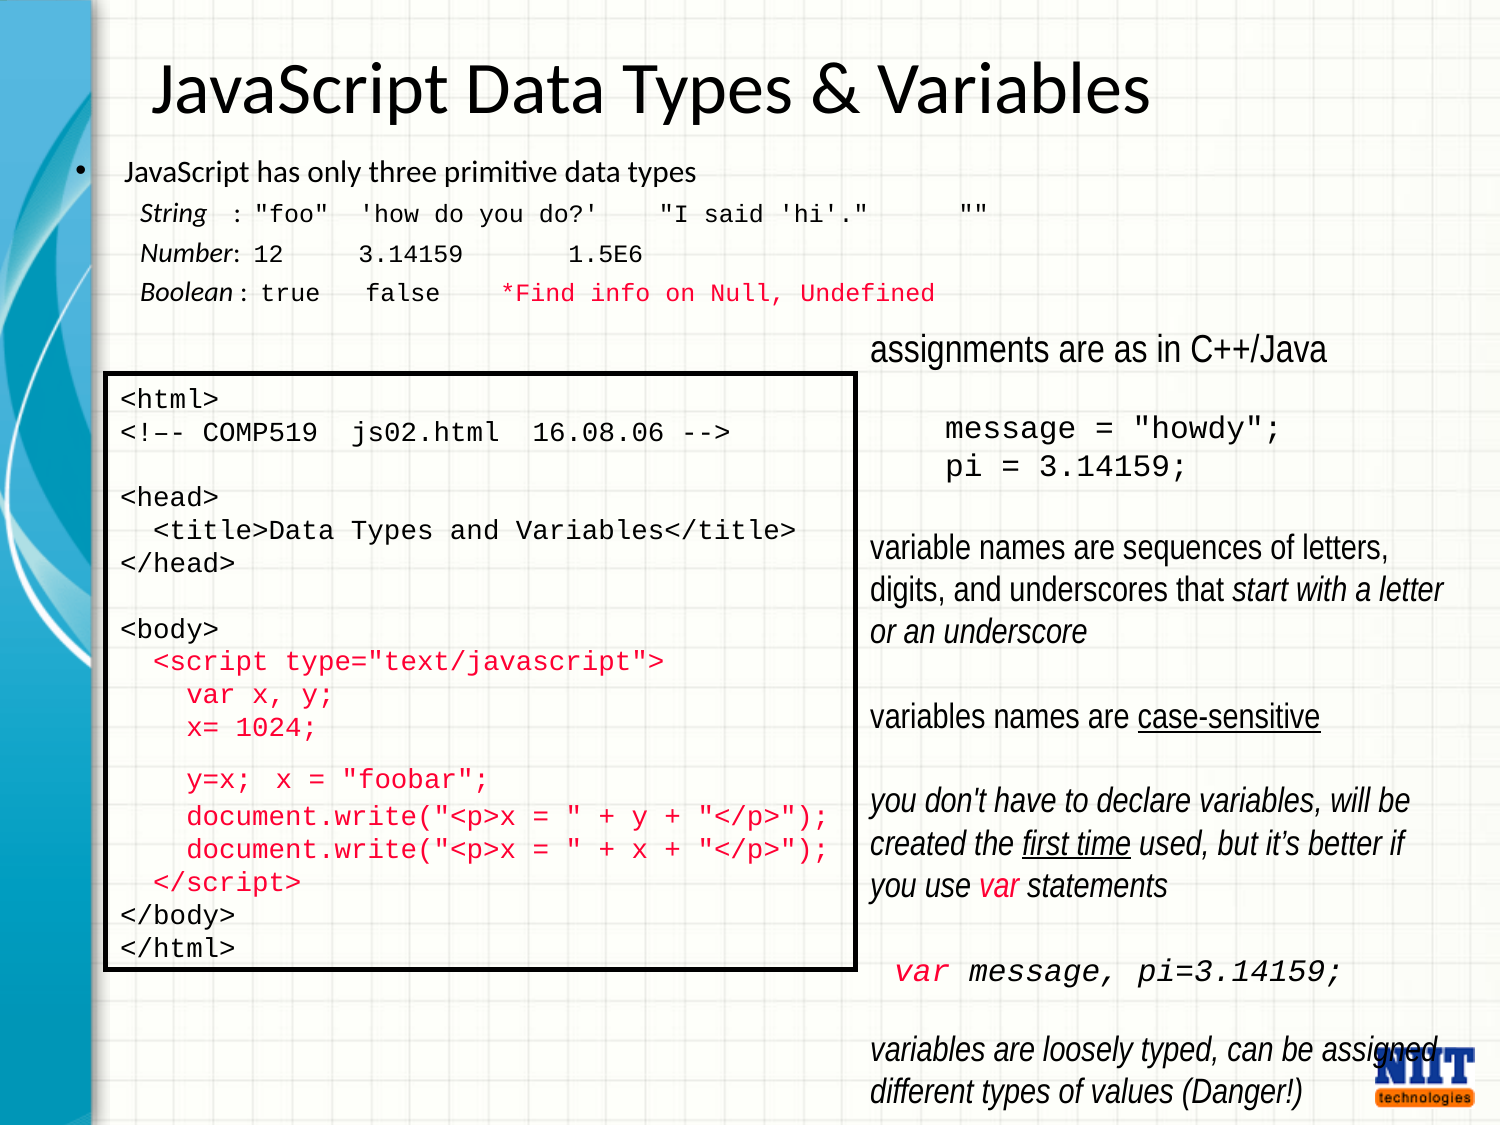

# JavaScript Data Types & Variables
JavaScript has only three primitive data types
String    :  "foo"  'how do you do?'    "I said 'hi'."      ""
Number:  12     3.14159       1.5E6
Boolean :  true   false    *Find info on Null, Undefined
assignments are as in C++/Java

message = "howdy";
pi = 3.14159;

variable names are sequences of letters, digits, and underscores that start with a letter or an underscore

variables names are case-sensitive

you don't have to declare variables, will be created the first time used, but it’s better if you use var statements

   var message, pi=3.14159;

variables are loosely typed, can be assigned different types of values (Danger!)
<html>
<!–- COMP519  js02.html  16.08.06 -->

<head>
  <title>Data Types and Variables</title>
</head>

<body>
  <script type="text/javascript">
    var x, y;
    x= 1024;
    y=x;  x = "foobar";
    document.write("<p>x = " + y + "</p>");
    document.write("<p>x = " + x + "</p>");
  </script>
</body>
</html>